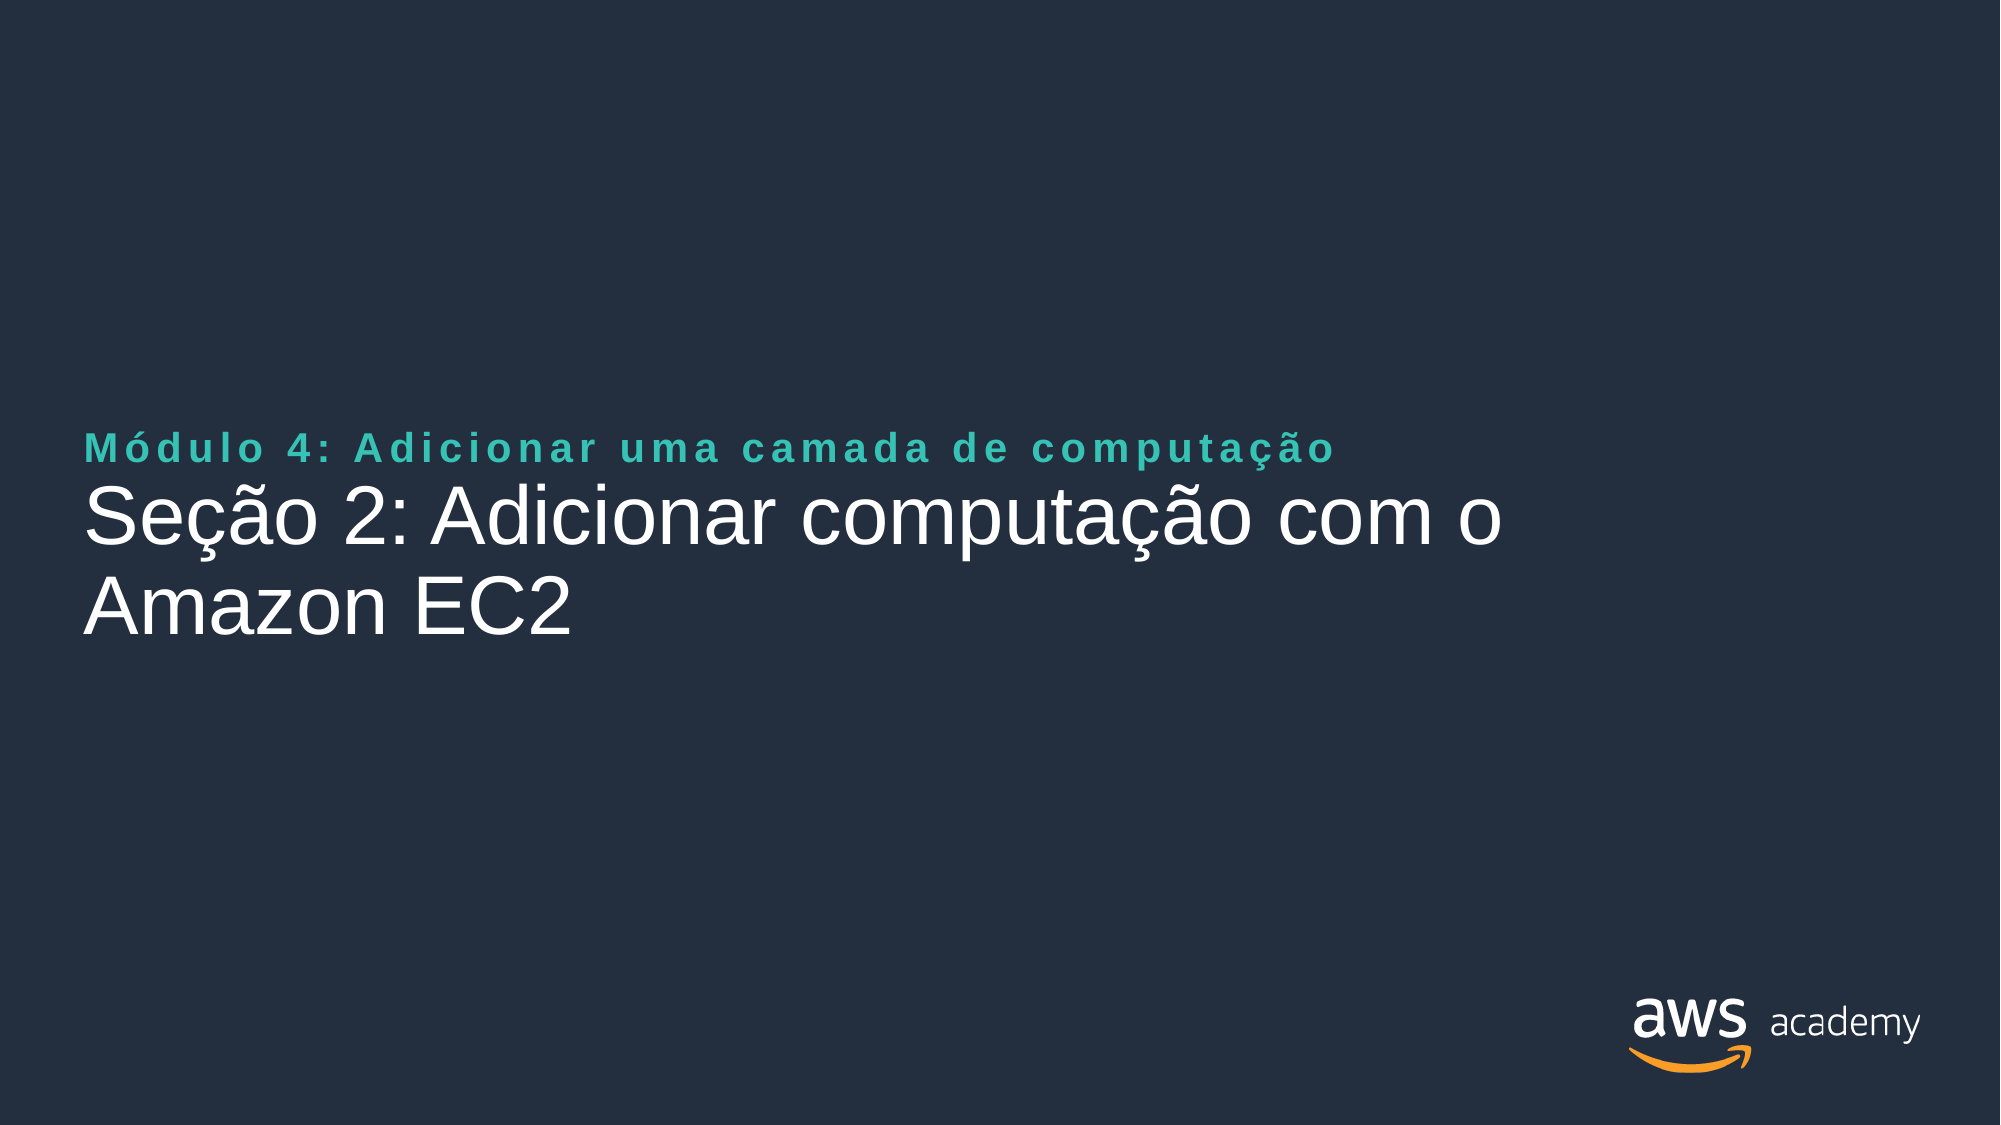

Módulo 4: Adicionar uma camada de computação
# Seção 2: Adicionar computação com o Amazon EC2